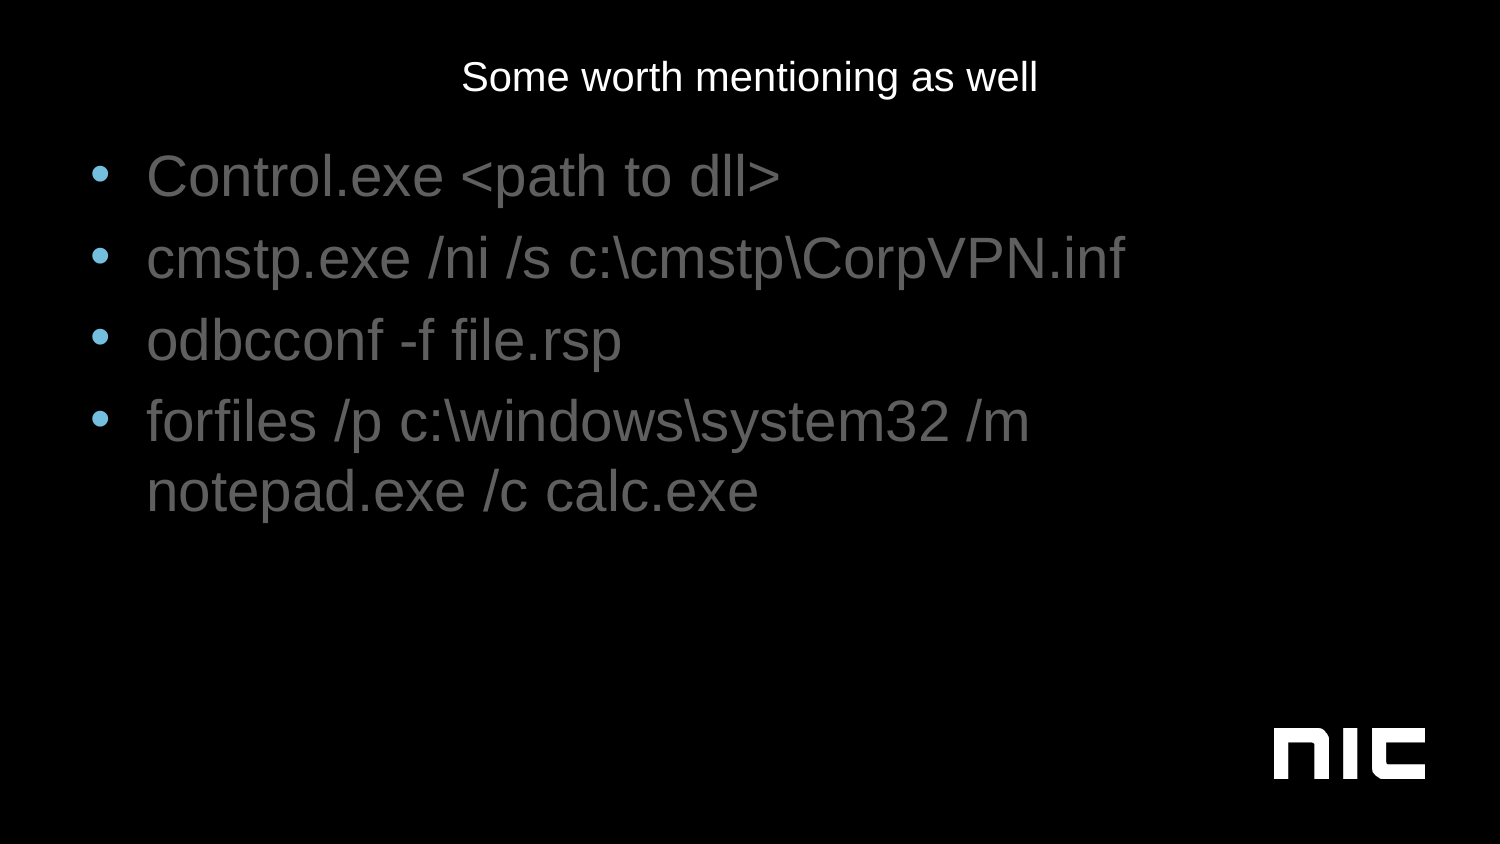

# Some worth mentioning as well
Control.exe <path to dll>
cmstp.exe /ni /s c:\cmstp\CorpVPN.inf
odbcconf -f file.rsp
forfiles /p c:\windows\system32 /m notepad.exe /c calc.exe